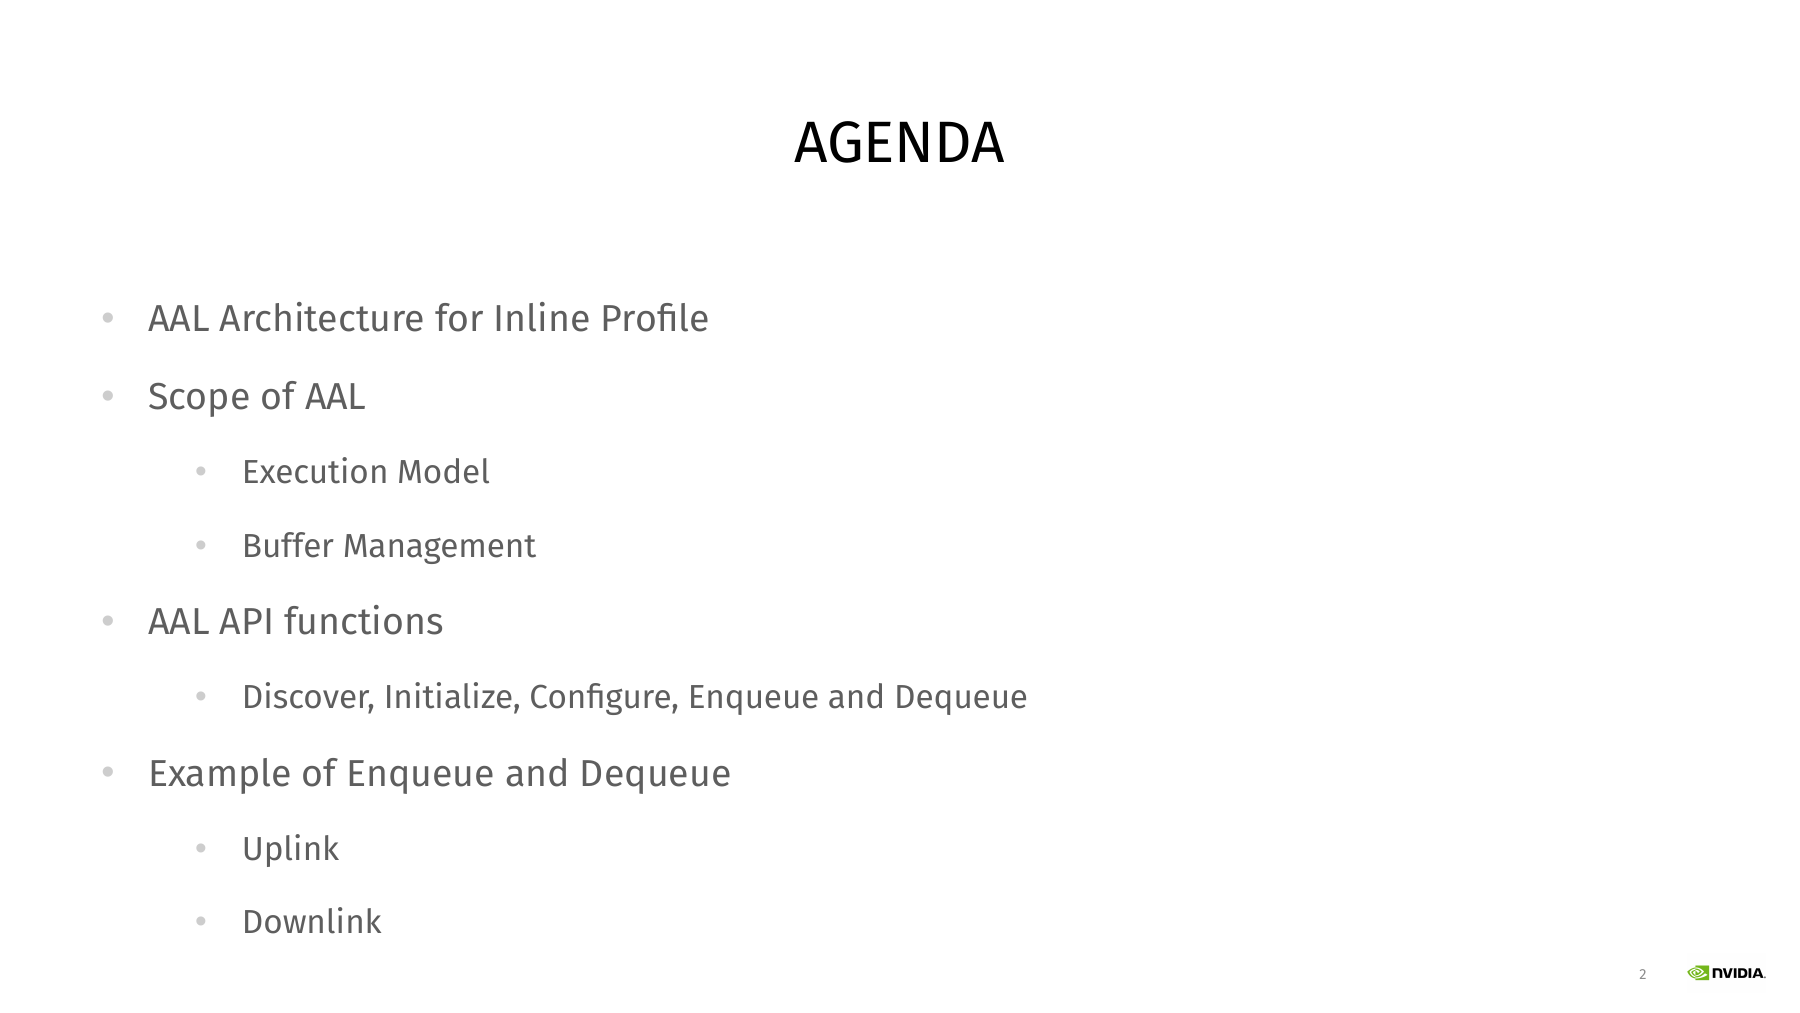

# agenda
AAL Architecture for Inline Profile
Scope of AAL
Execution Model
Buffer Management
AAL API functions
Discover, Initialize, Configure, Enqueue and Dequeue
Example of Enqueue and Dequeue
Uplink
Downlink